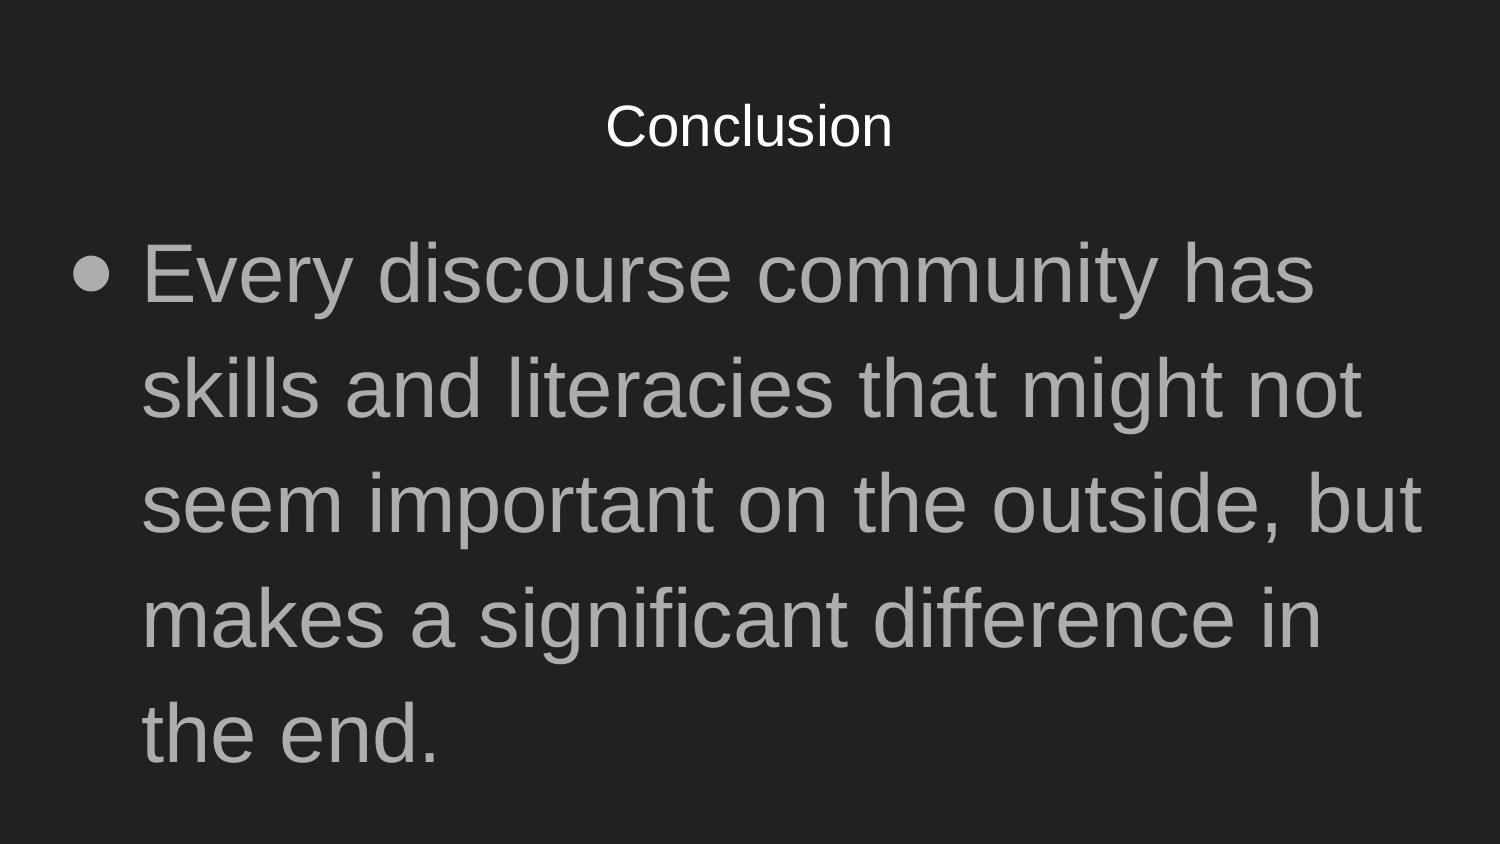

# Conclusion
Every discourse community has skills and literacies that might not seem important on the outside, but makes a significant difference in the end.